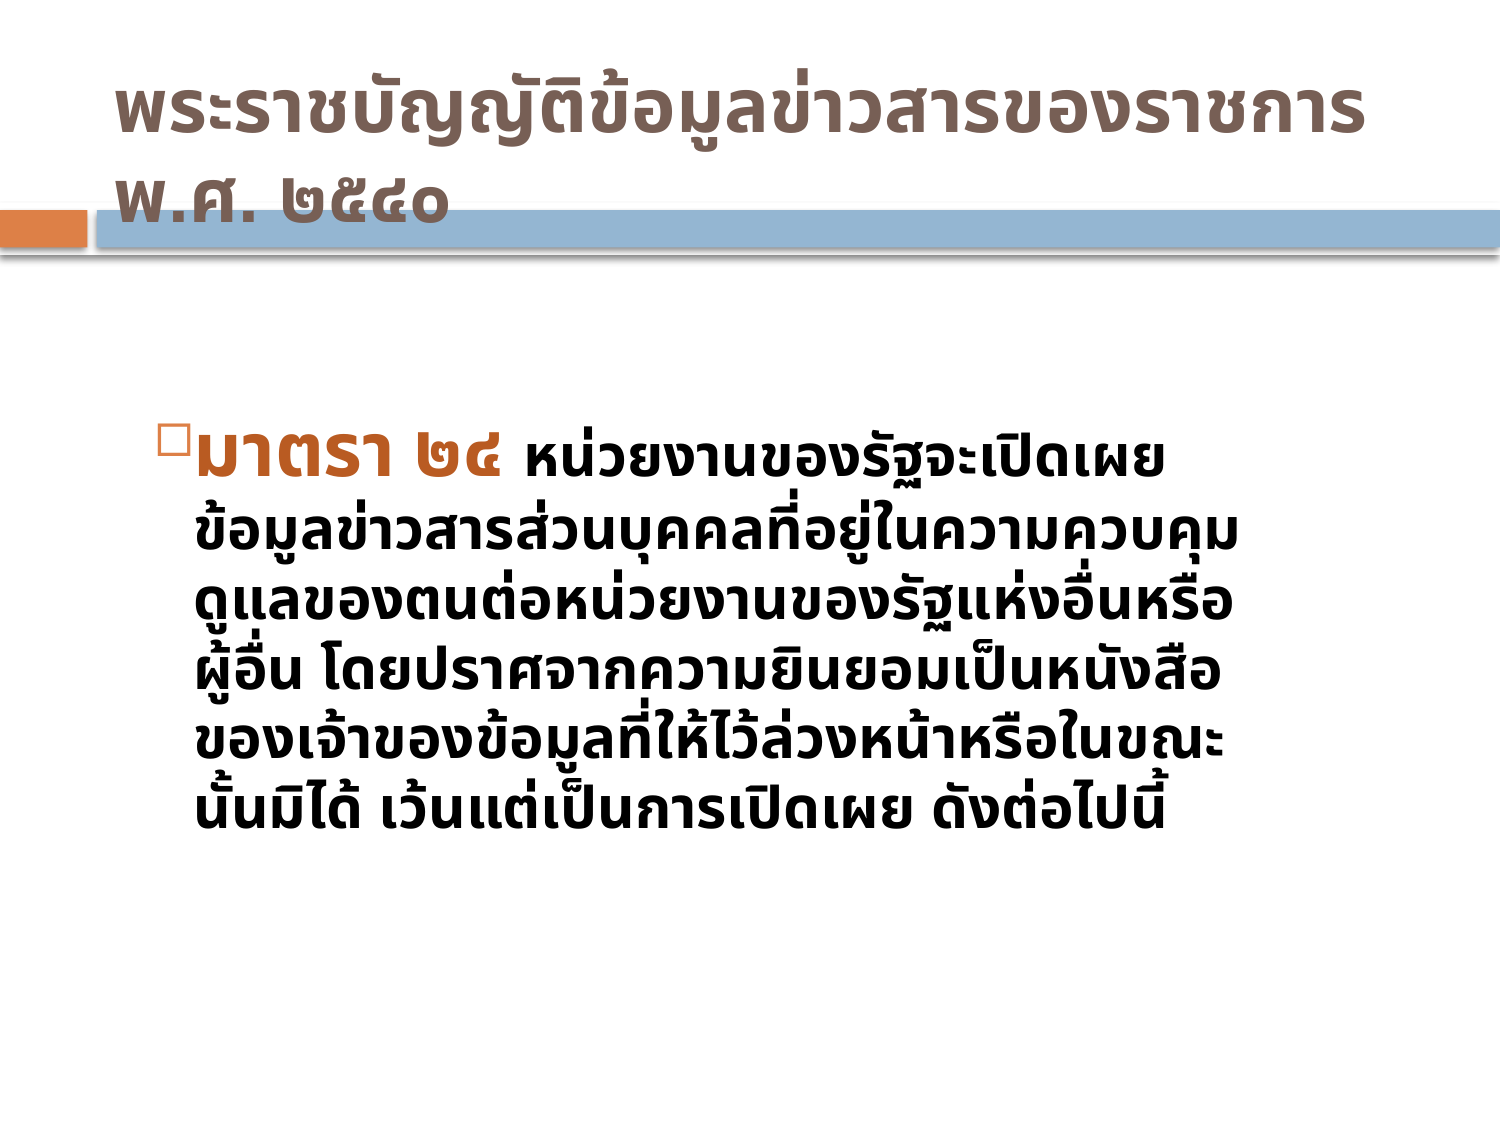

# พระราชบัญญัติข้อมูลข่าวสารของราชการ พ.ศ. ๒๕๔๐
มาตรา ๒๔ หน่วยงานของรัฐจะเปิดเผยข้อมูลข่าวสารส่วนบุคคลที่อยู่ในความควบคุมดูแลของตนต่อหน่วยงานของรัฐแห่งอื่นหรือผู้อื่น โดยปราศจากความยินยอมเป็นหนังสือของเจ้าของข้อมูลที่ให้ไว้ล่วงหน้าหรือในขณะนั้นมิได้ เว้นแต่เป็นการเปิดเผย ดังต่อไปนี้